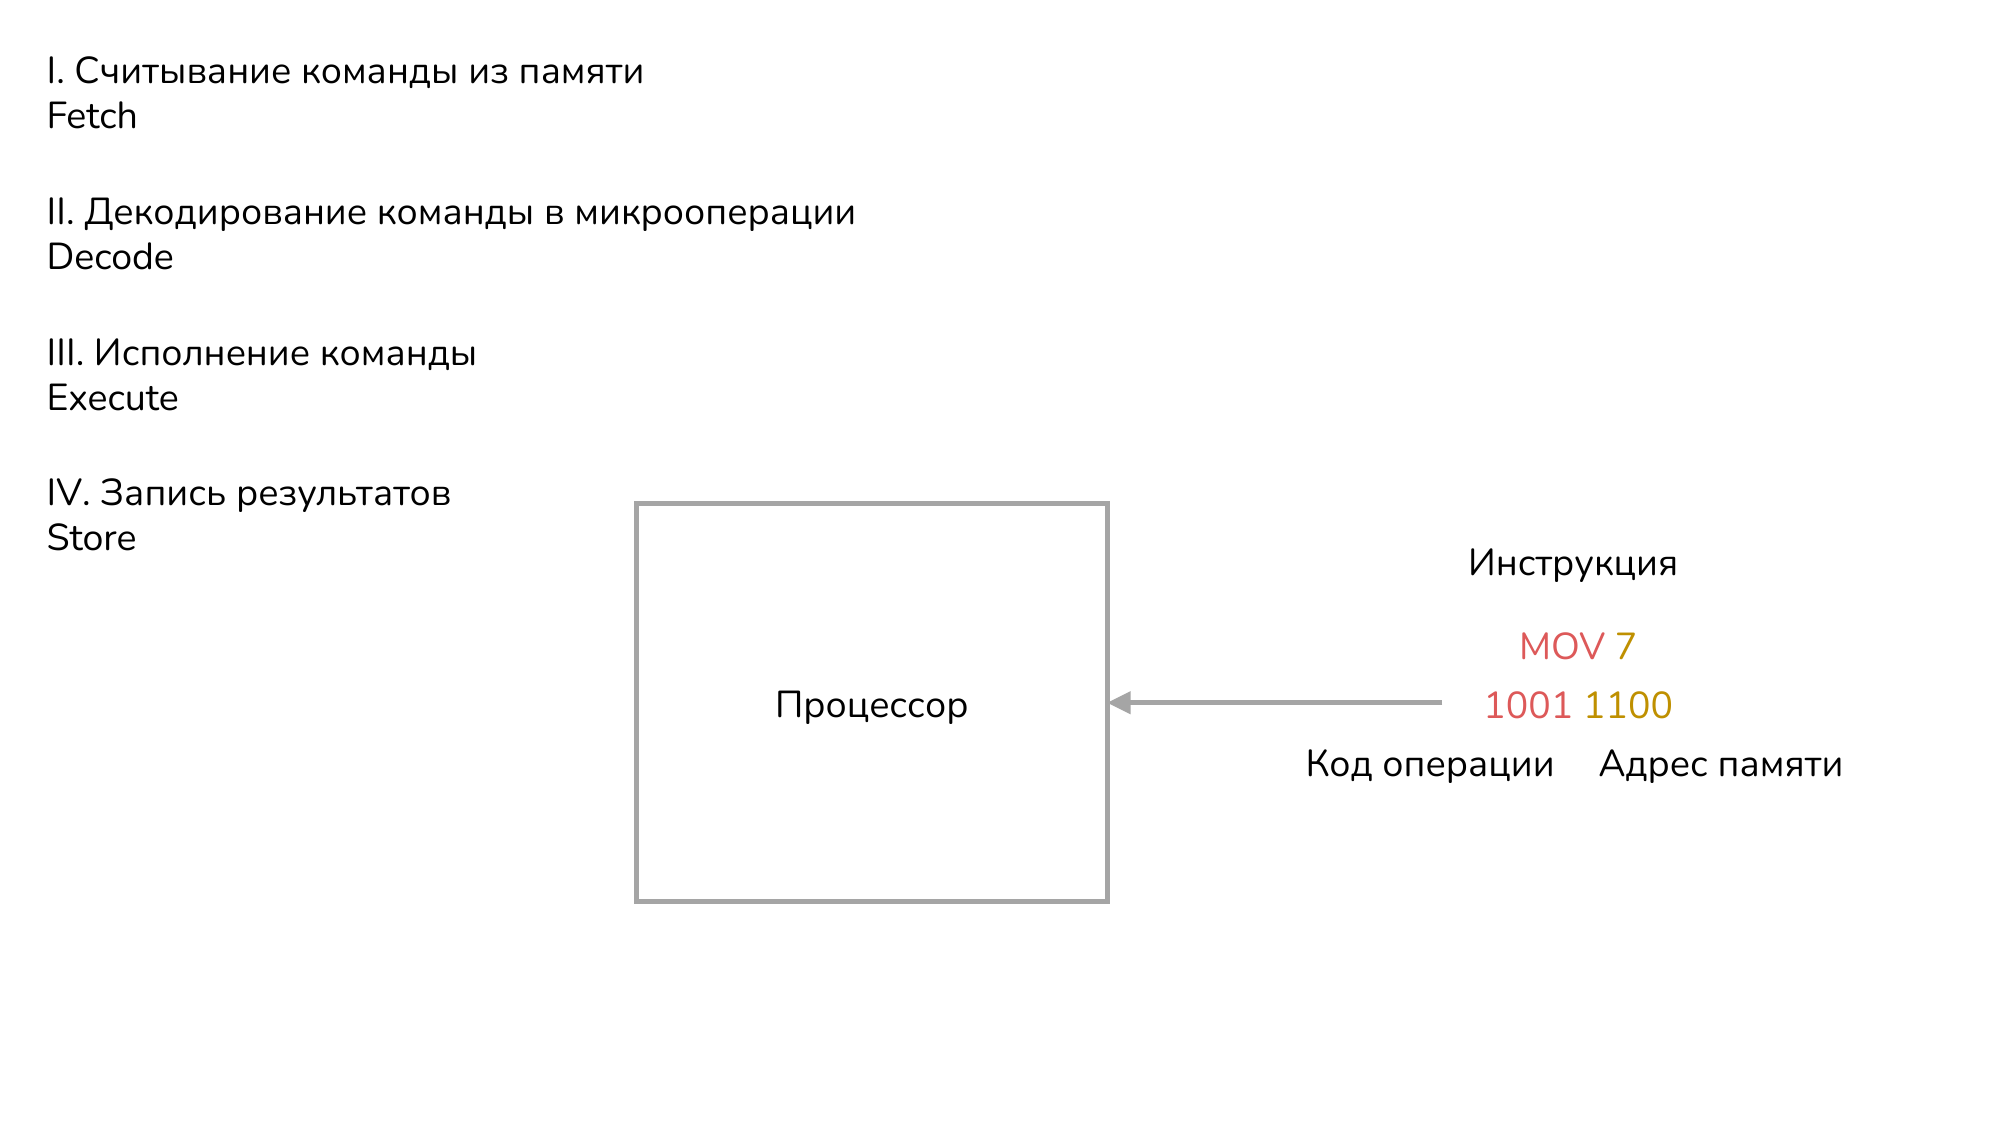

I. Считывание команды из памяти
Fetch
II. Декодирование команды в микрооперации
Decode
III. Исполнение команды
Execute
IV. Запись результатов
Store
Процессор
Инструкция
MOV 7
1001 1100
Код операции
Адрес памяти